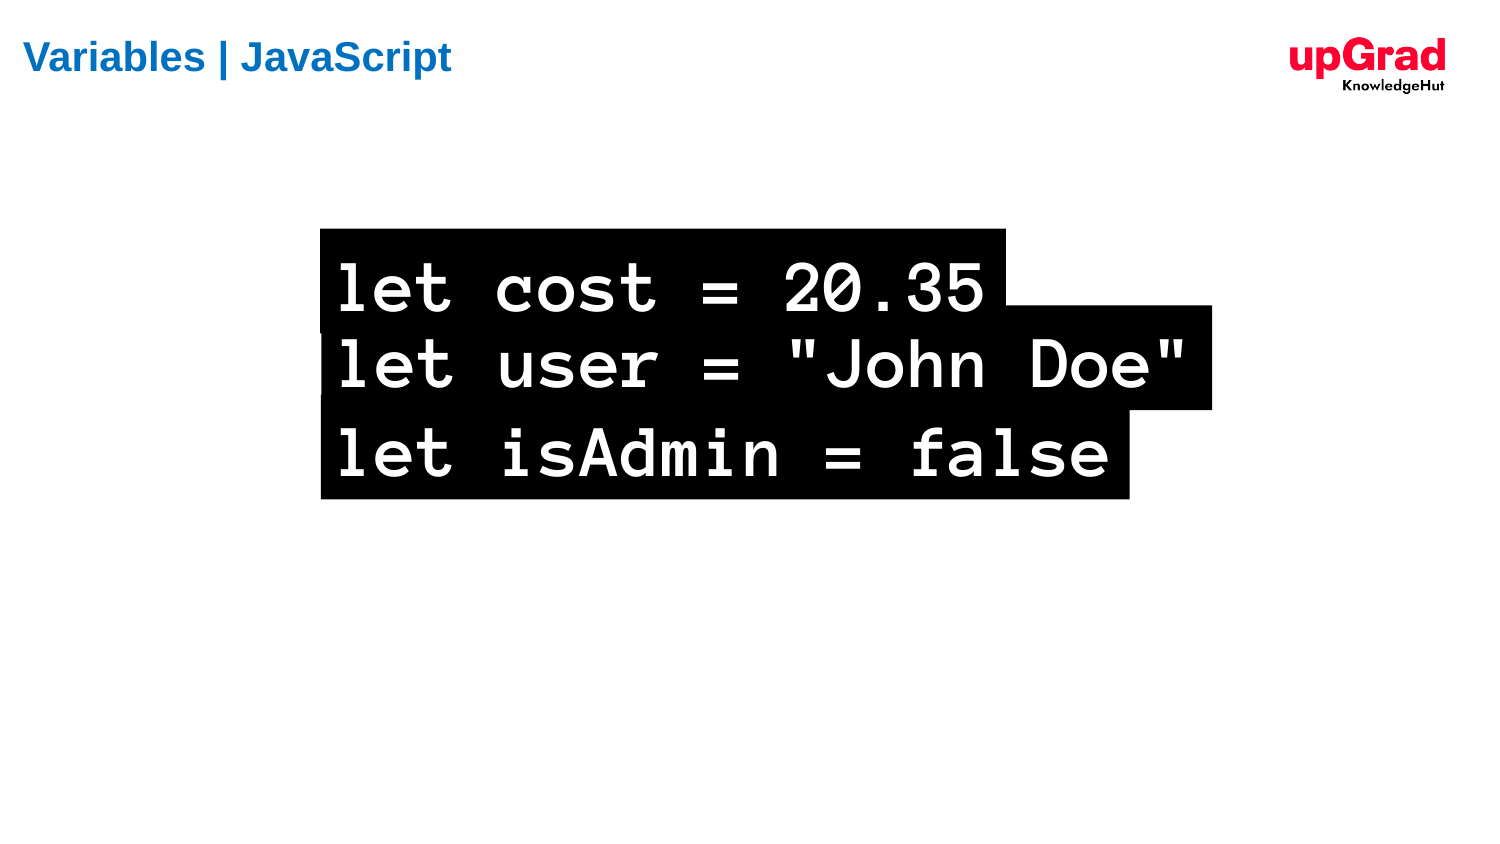

# Variables | JavaScript
let cost = 20.35
let user = "John Doe"
let isAdmin = false